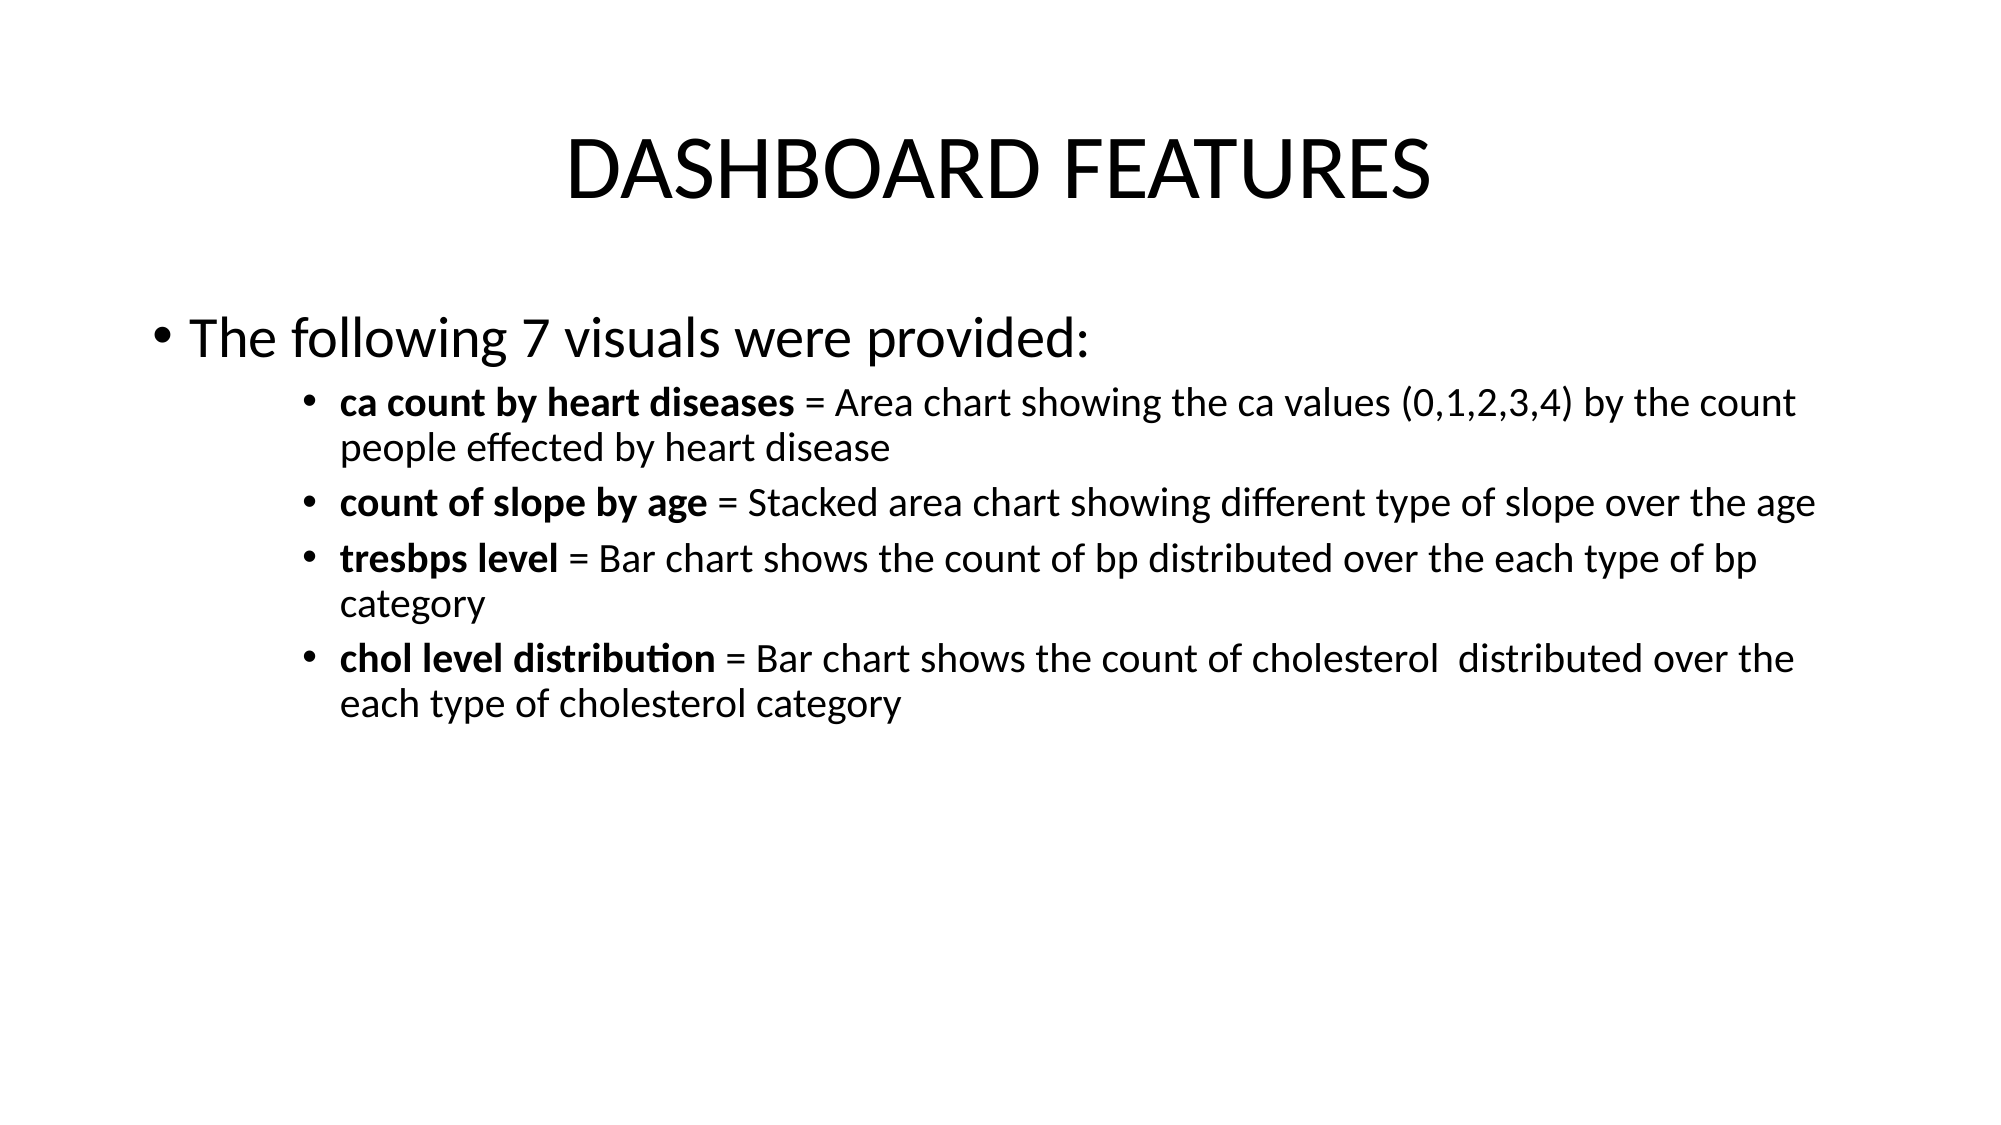

# DASHBOARD FEATURES
The following 7 visuals were provided:
ca count by heart diseases = Area chart showing the ca values (0,1,2,3,4) by the count people effected by heart disease
count of slope by age = Stacked area chart showing different type of slope over the age
tresbps level = Bar chart shows the count of bp distributed over the each type of bp category
chol level distribution = Bar chart shows the count of cholesterol  distributed over the each type of cholesterol category